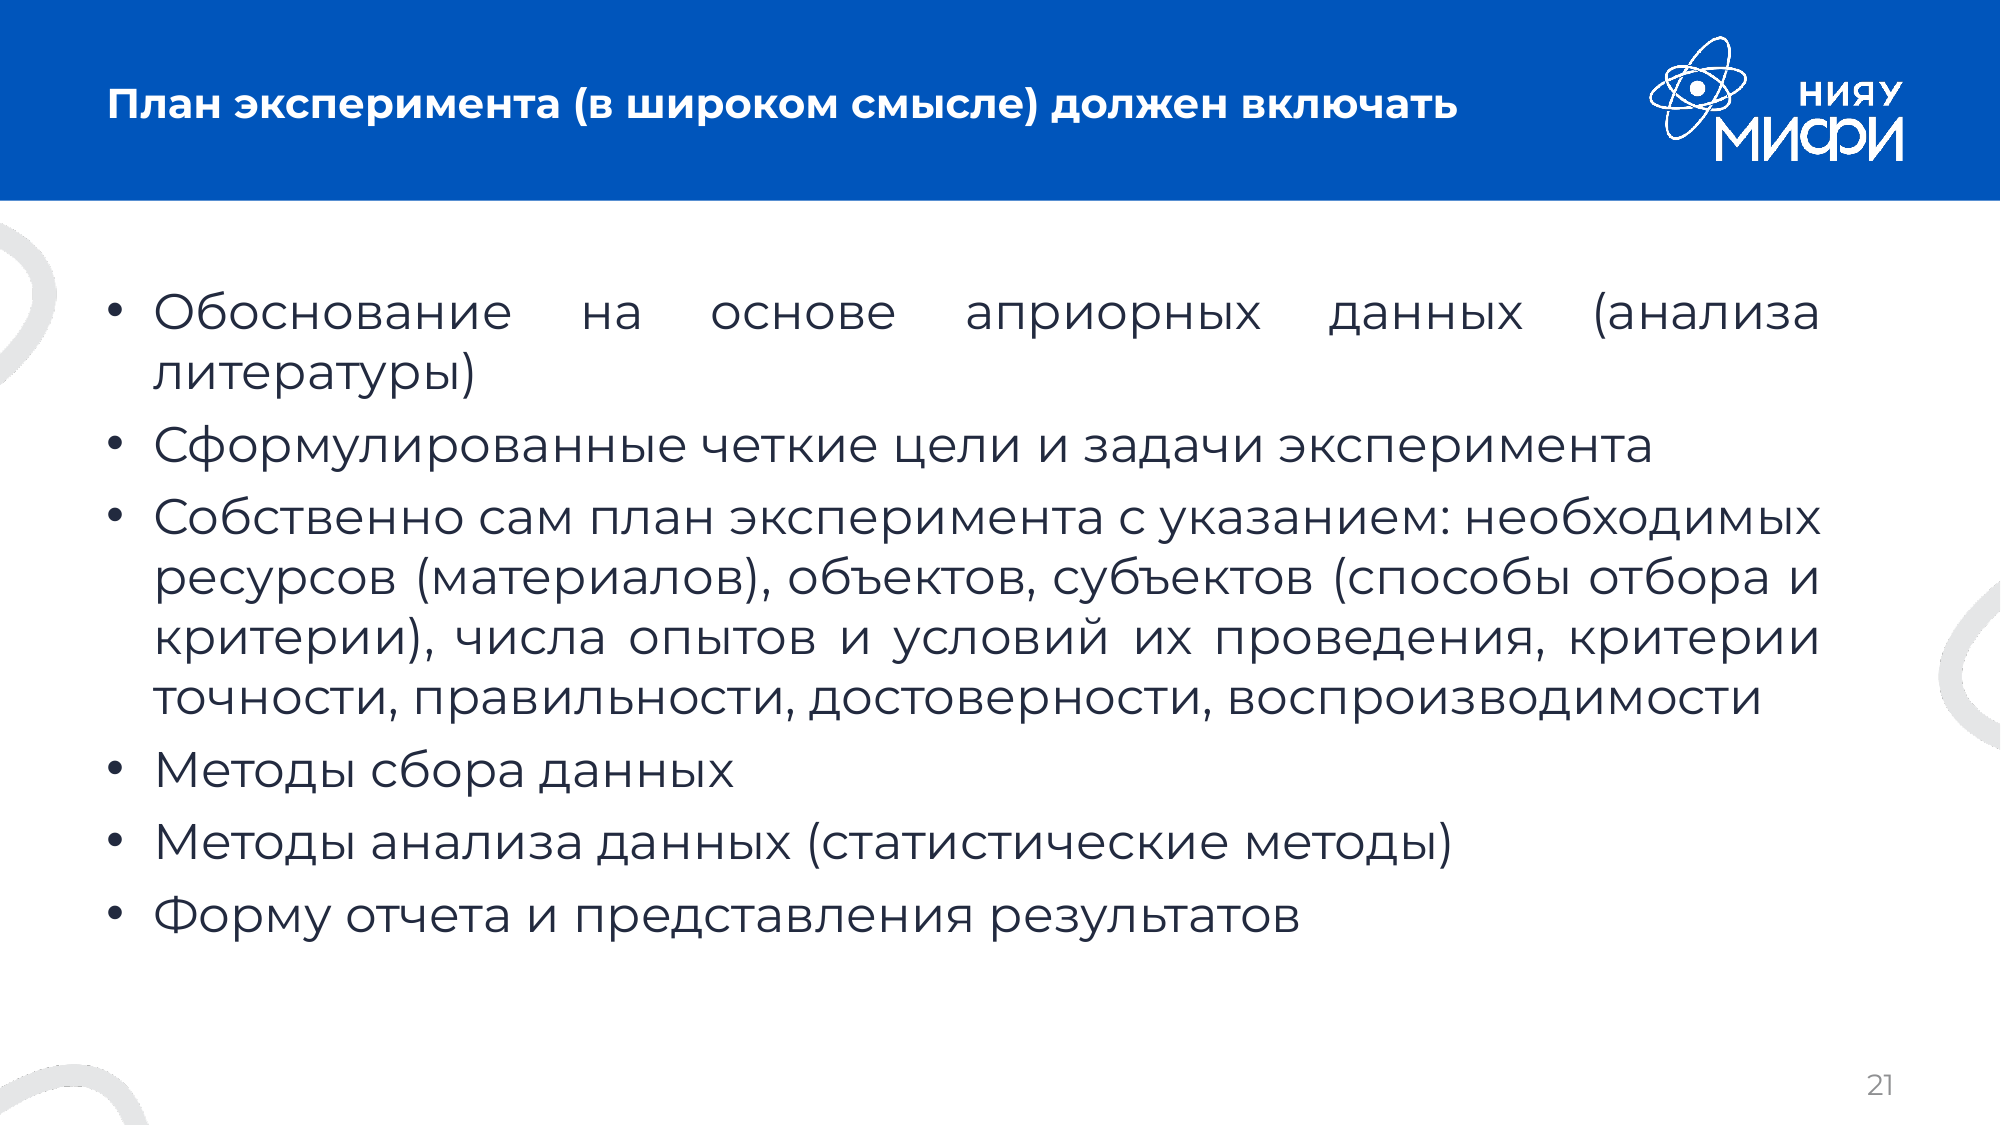

# План эксперимента (в широком смысле) должен включать
Обоснование на основе априорных данных (анализа литературы)
Сформулированные четкие цели и задачи эксперимента
Собственно сам план эксперимента с указанием: необходимых ресурсов (материалов), объектов, субъектов (способы отбора и критерии), числа опытов и условий их проведения, критерии точности, правильности, достоверности, воспроизводимости
Методы сбора данных
Методы анализа данных (статистические методы)
Форму отчета и представления результатов